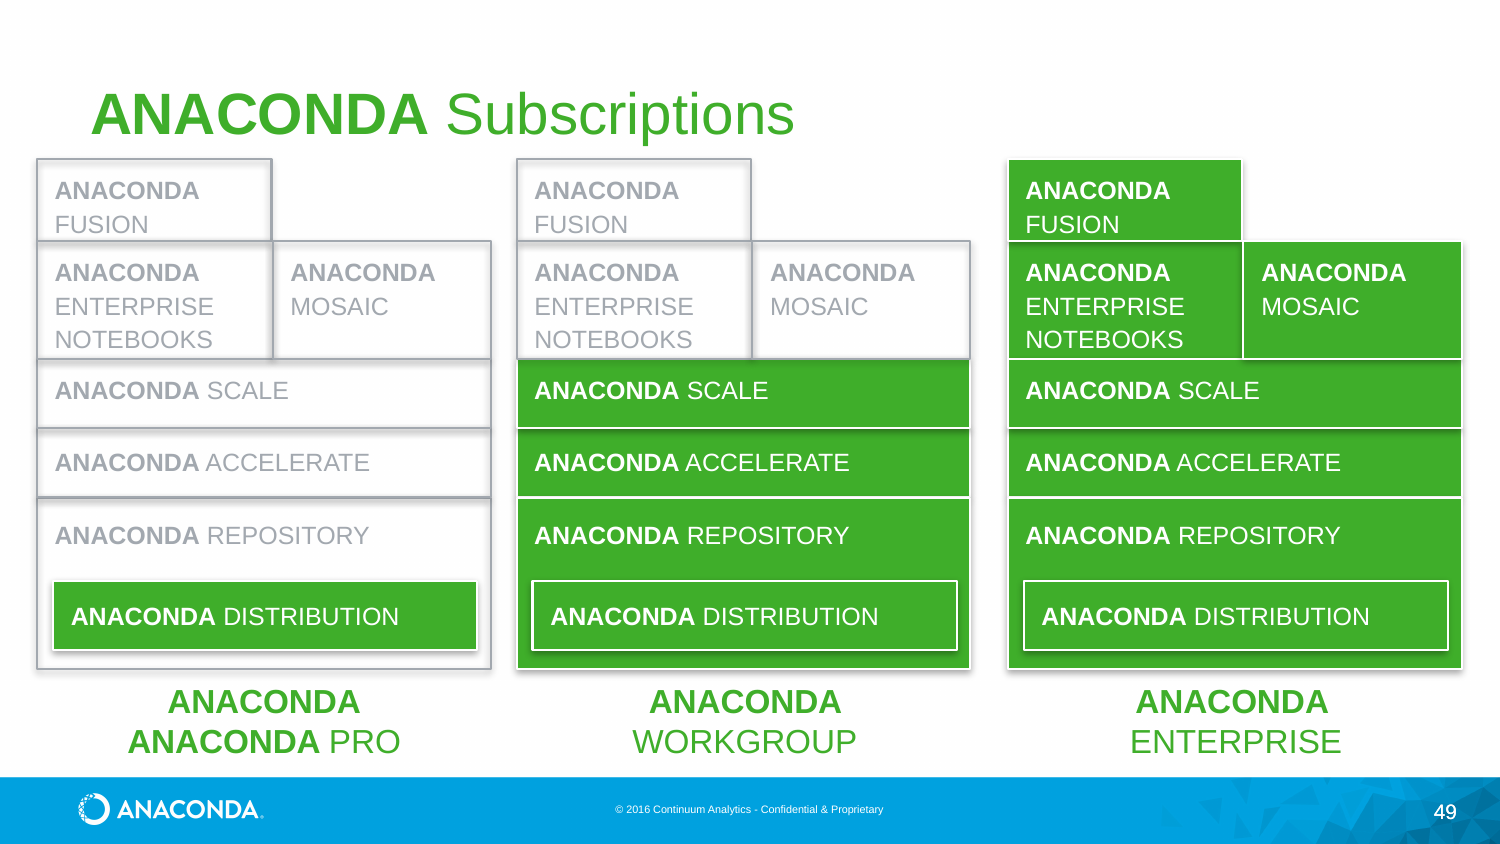

# ANACONDA Subscriptions

ANACONDA FUSION
ANACONDA FUSION
ANACONDA FUSION

ANACONDA ENTERPRISE NOTEBOOKS
ANACONDA MOSAIC
ANACONDA ENTERPRISE NOTEBOOKS
ANACONDA MOSAIC
ANACONDA ENTERPRISE NOTEBOOKS
ANACONDA MOSAIC
ANACONDA SCALE
ANACONDA SCALE
ANACONDA SCALE

ANACONDA ACCELERATE
ANACONDA ACCELERATE
ANACONDA ACCELERATE

ANACONDA REPOSITORY
ANACONDA REPOSITORY
ANACONDA REPOSITORY

ANACONDA DISTRIBUTION
ANACONDA DISTRIBUTION
ANACONDA DISTRIBUTION
ANACONDA
ANACONDA PRO
ANACONDA WORKGROUP
ANACONDA  ENTERPRISE